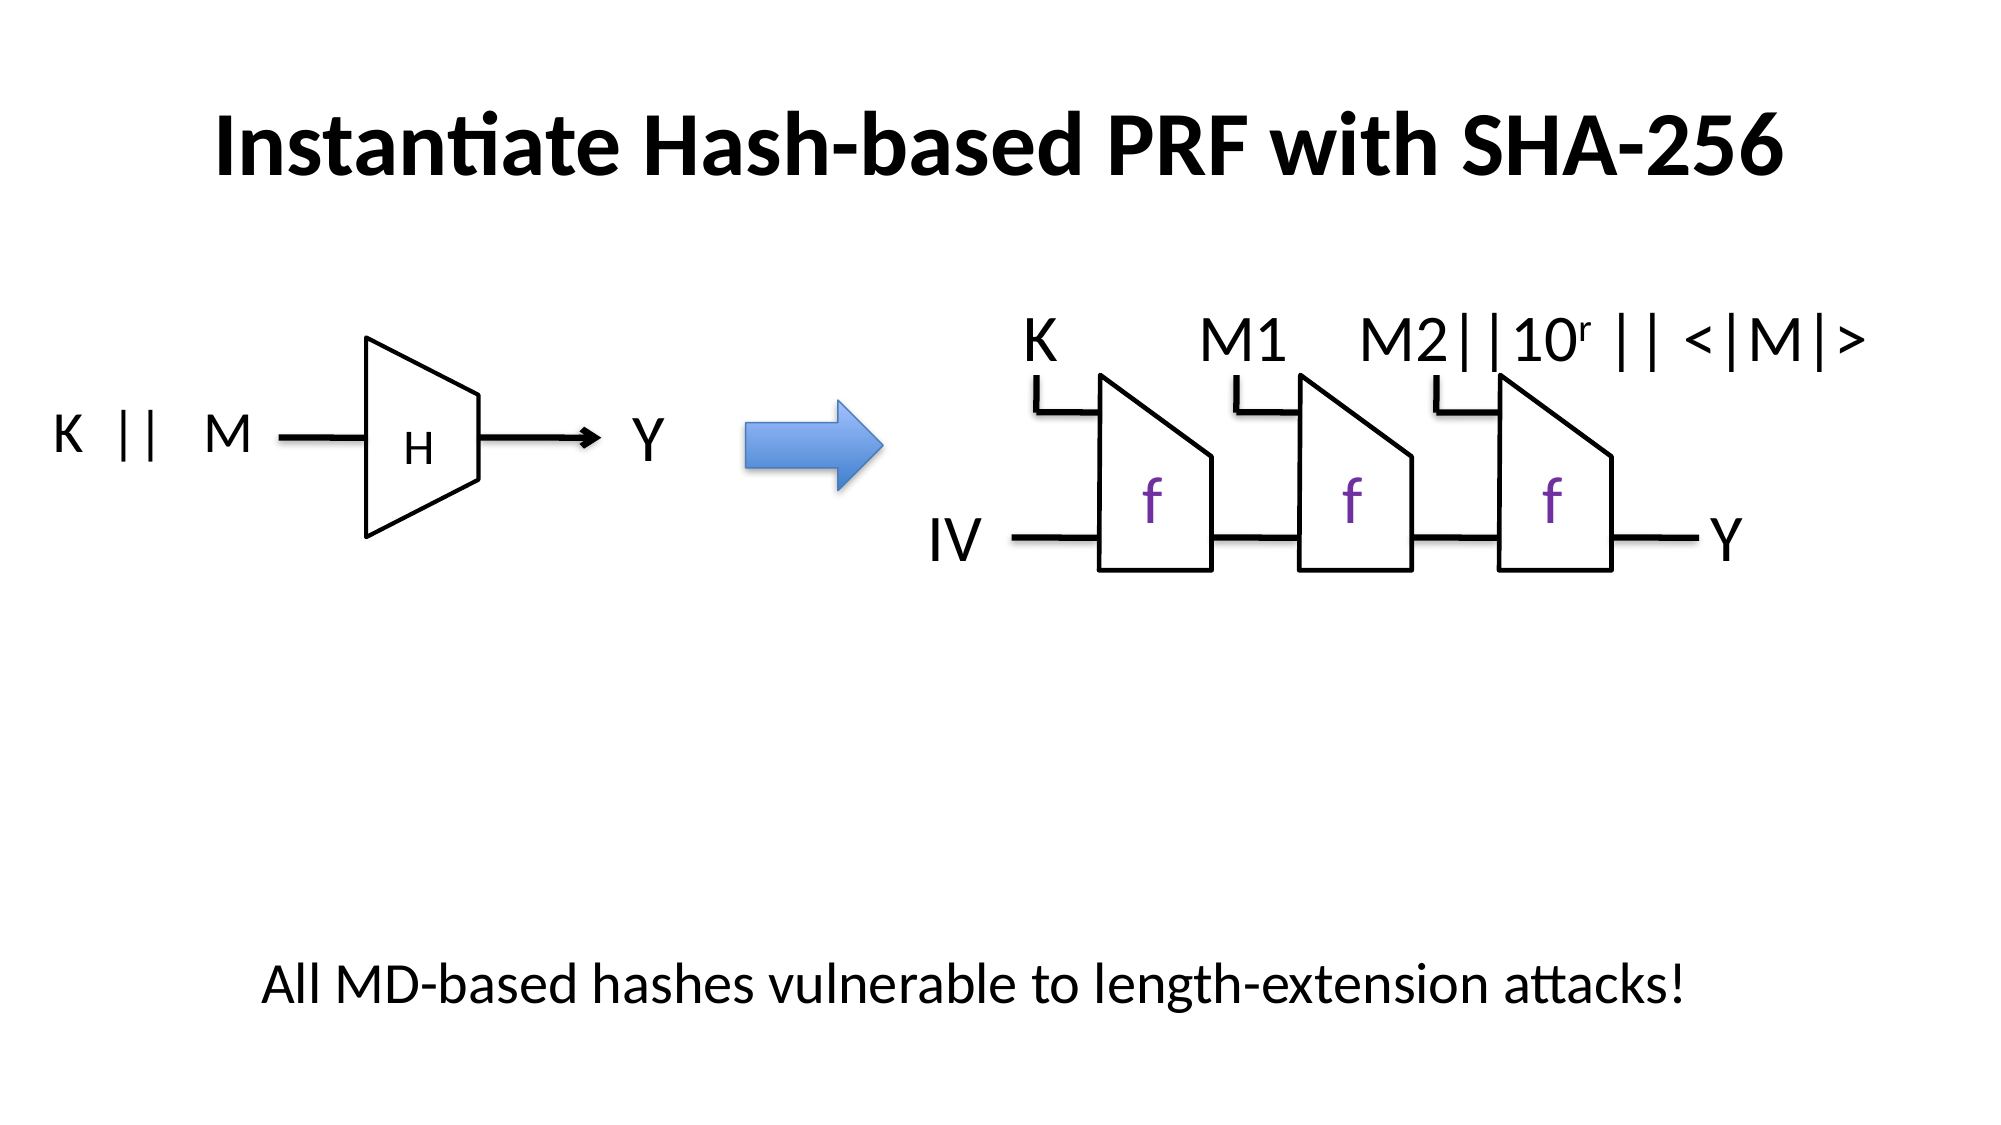

# Instantiate Hash-based PRF with SHA-256
K
M1
M2||10r || <|M|>

f

f

f
IV
Y

K  ||   M
Y

H
All MD-based hashes vulnerable to length-extension attacks!